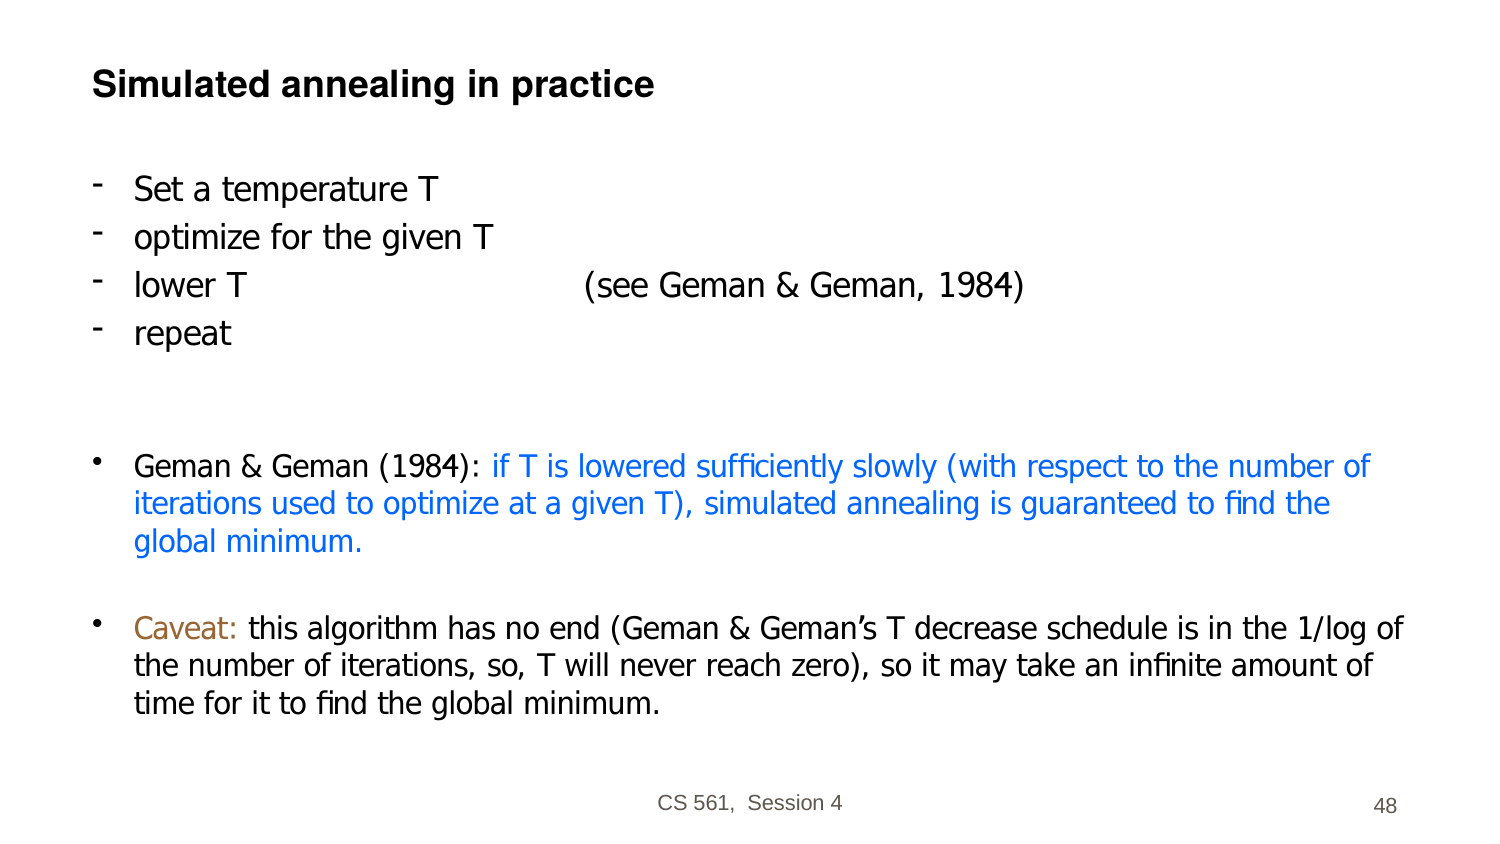

# Simulated annealing in practice
Set a temperature T
optimize for the given T
lower T			(see Geman & Geman, 1984)
repeat

Geman & Geman (1984): if T is lowered sufficiently slowly (with respect to the number of iterations used to optimize at a given T), simulated annealing is guaranteed to find the global minimum.

Caveat: this algorithm has no end (Geman & Geman’s T decrease schedule is in the 1/log of the number of iterations, so, T will never reach zero), so it may take an infinite amount of time for it to find the global minimum.
CS 561,  Session 4
48